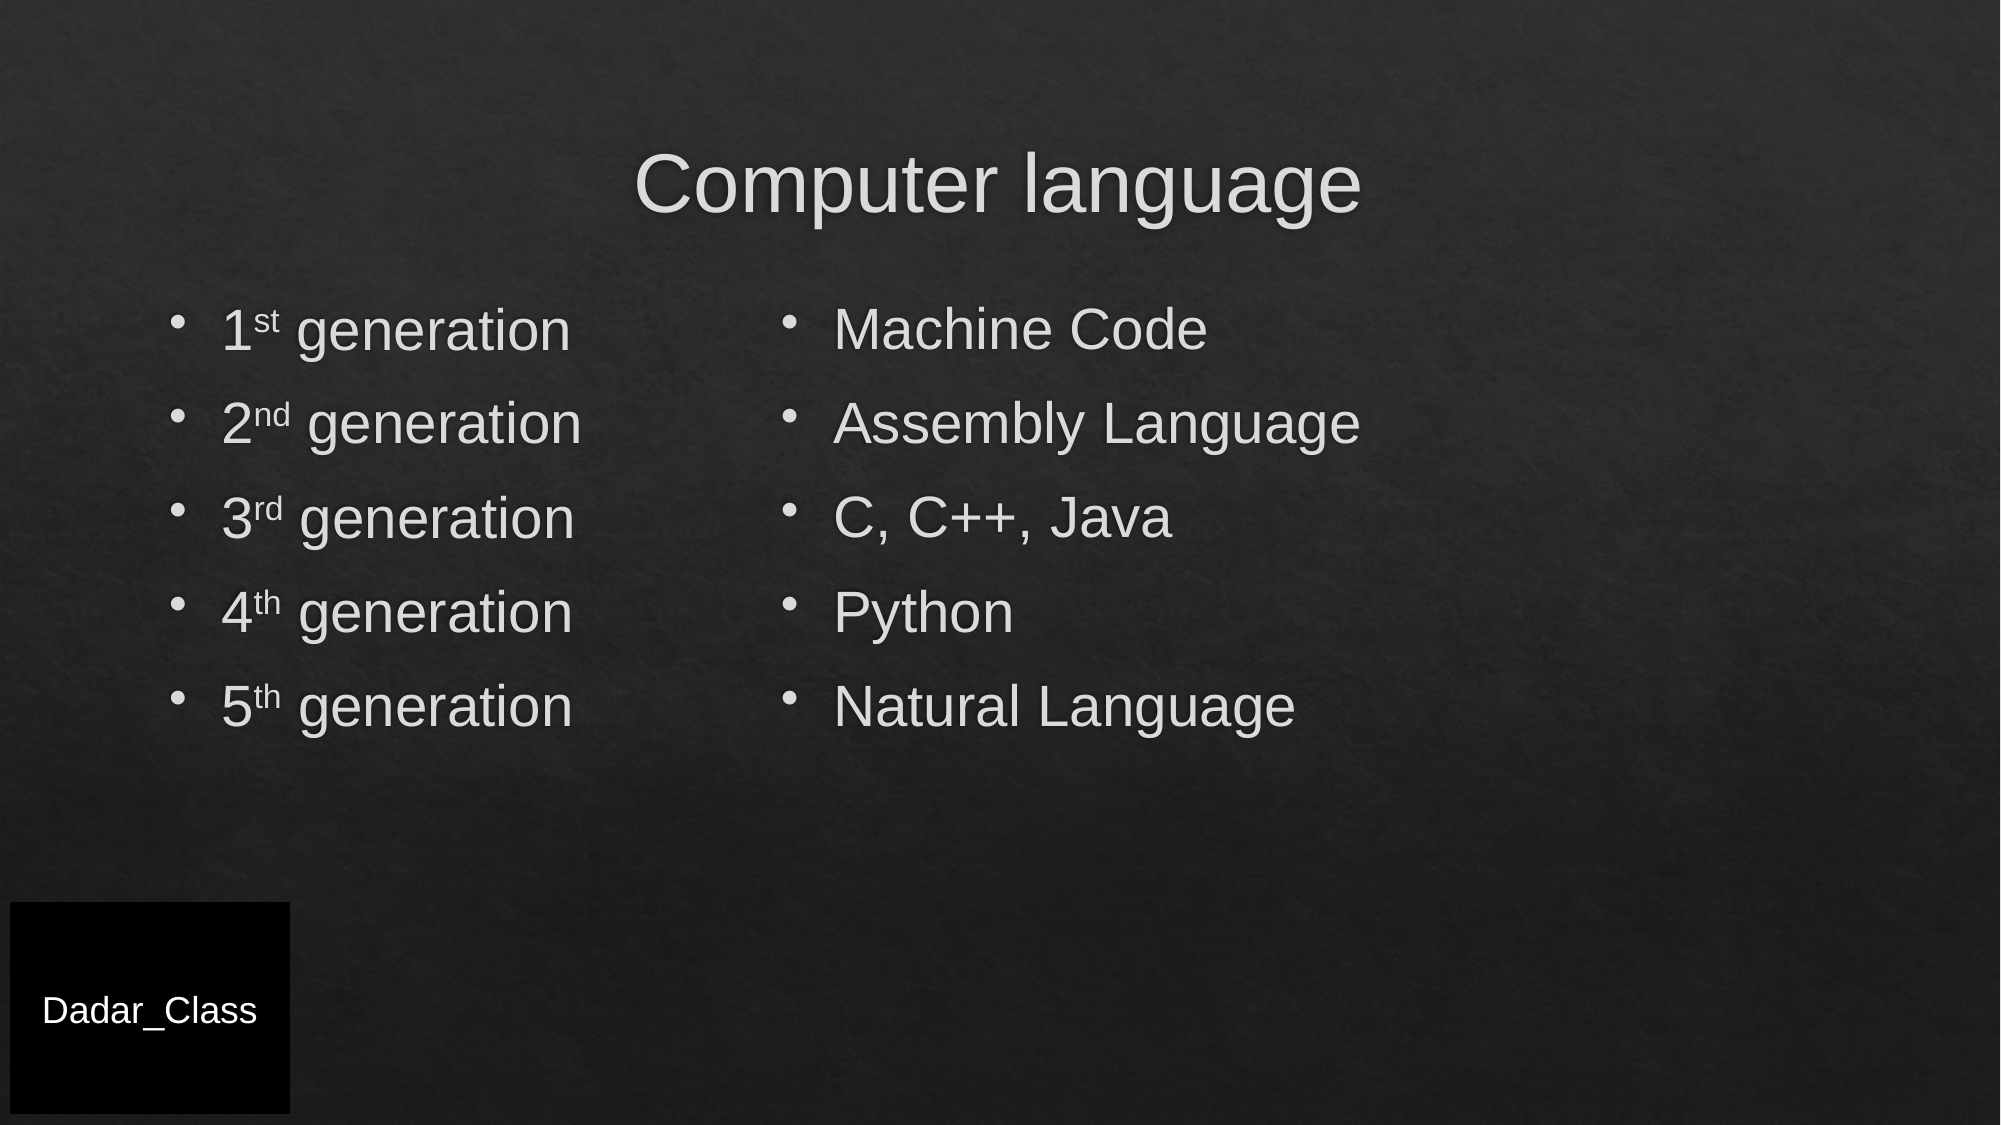

# Computer language
Machine Code
Assembly Language
C, C++, Java
Python
Natural Language
1st generation
2nd generation
3rd generation
4th generation
5th generation
Dadar_Class